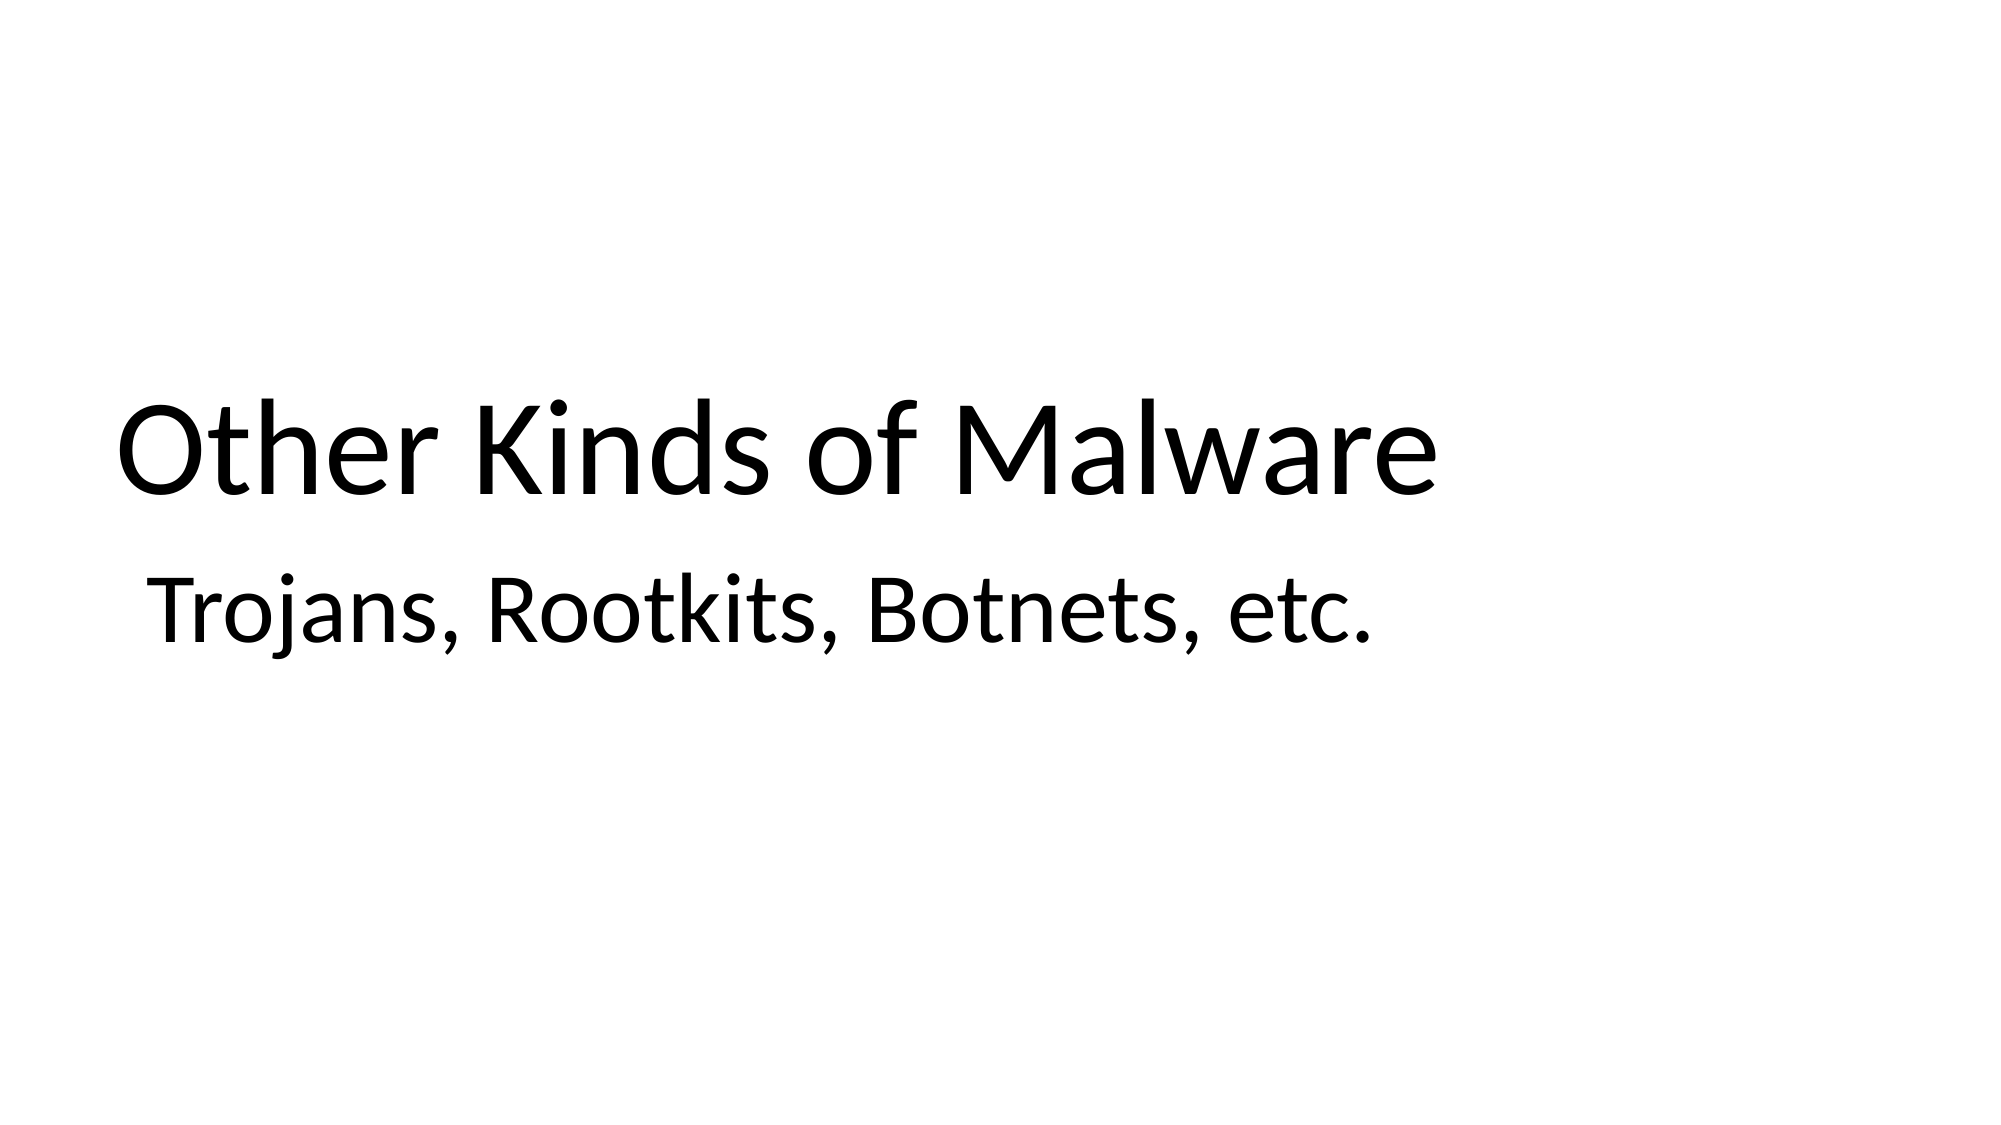

# Other Kinds of Malware Trojans, Rootkits, Botnets, etc.